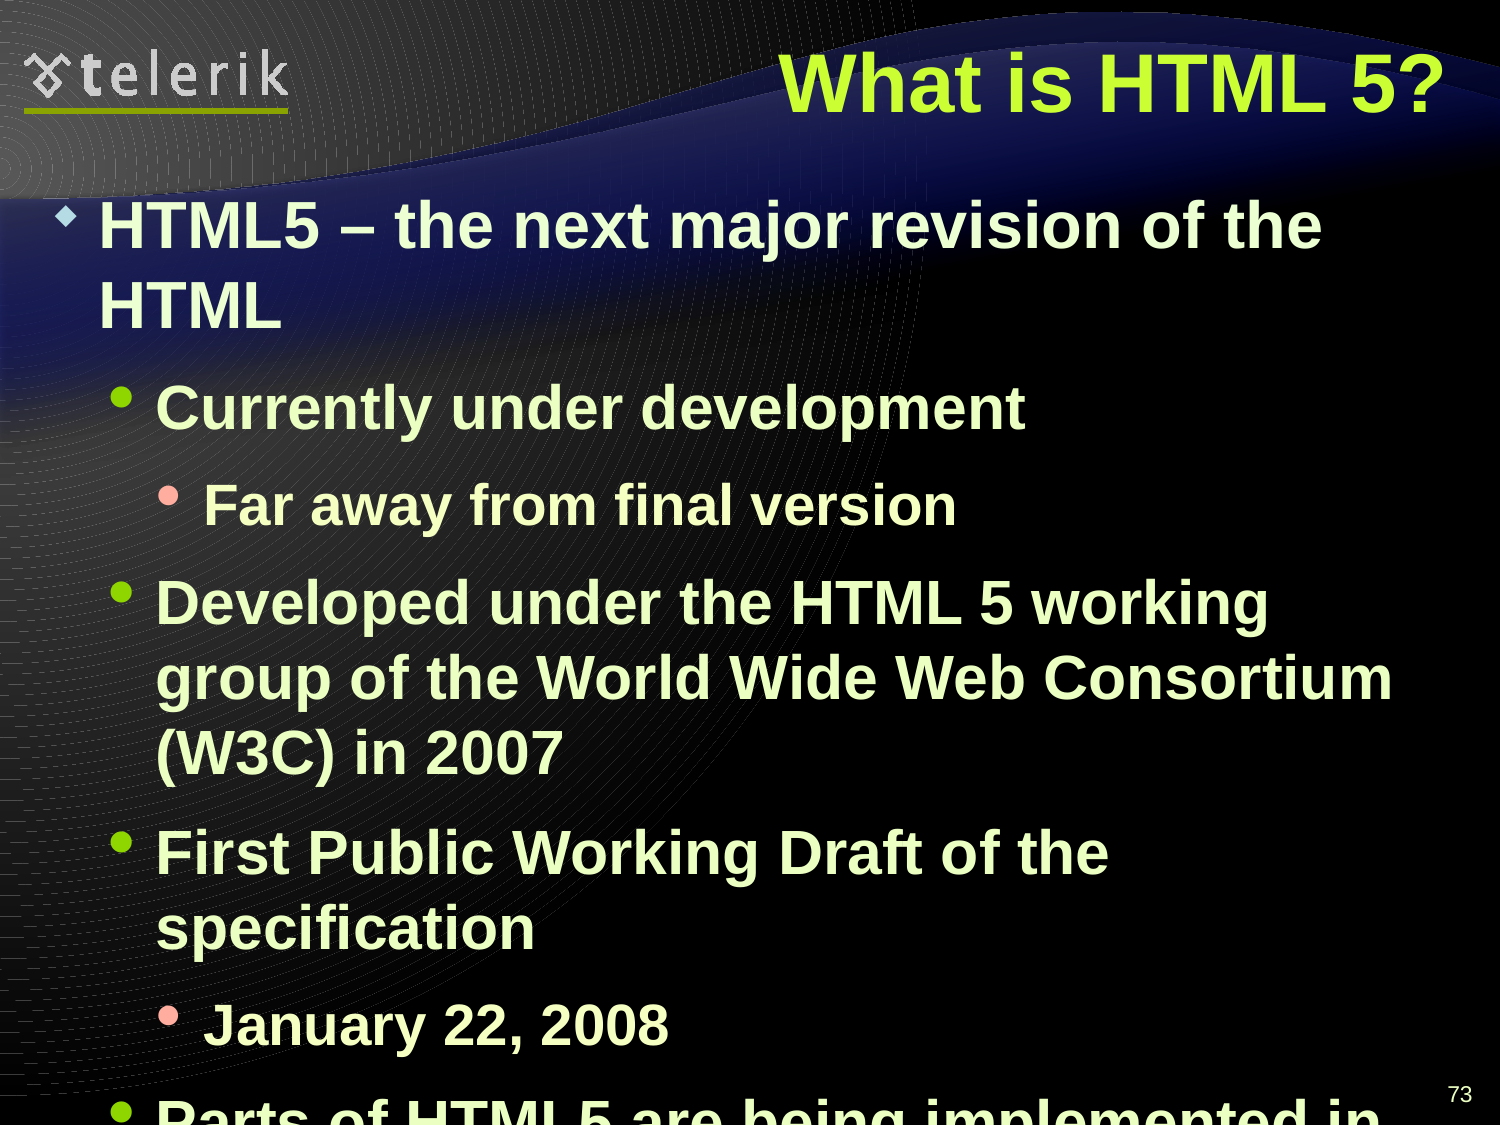

# What is HTML 5?
HTML5 – the next major revision of the HTML
Currently under development
Far away from final version
Developed under the HTML 5 working group of the World Wide Web Consortium (W3C) in 2007
First Public Working Draft of the specification
January 22, 2008
Parts of HTML5 are being implemented in browsers before the whole specification is ready
73